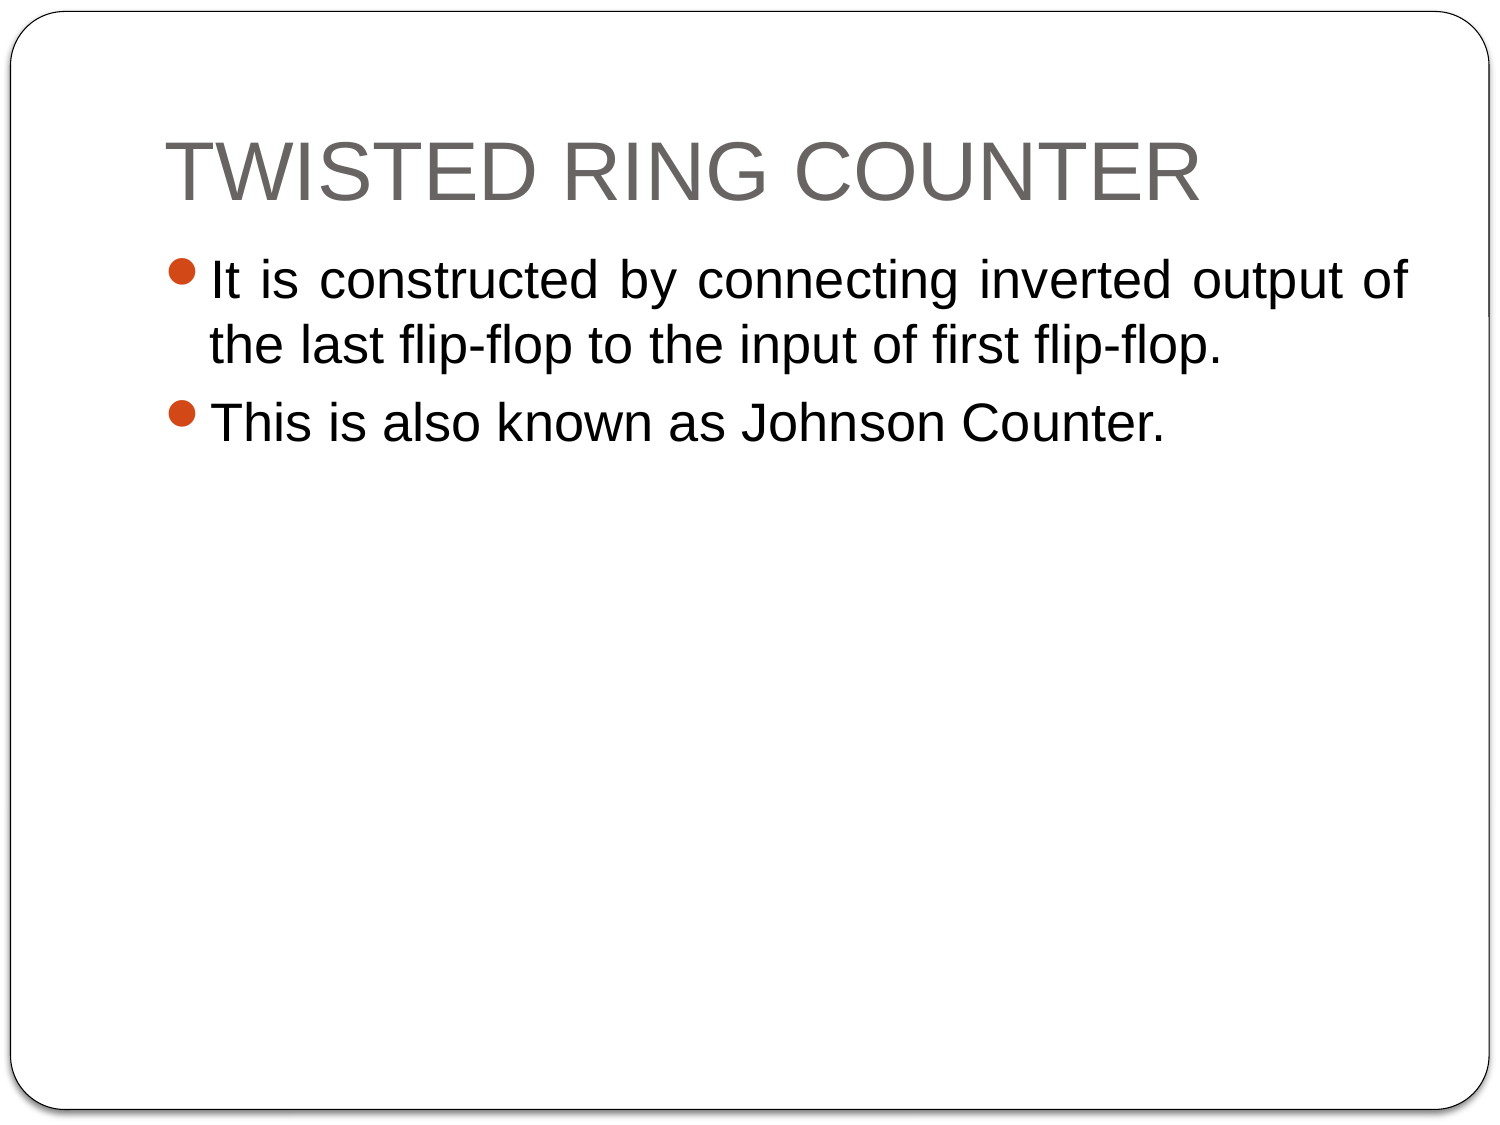

# TWISTED RING COUNTER
It is constructed by connecting inverted output of the last flip-flop to the input of first flip-flop.
This is also known as Johnson Counter.